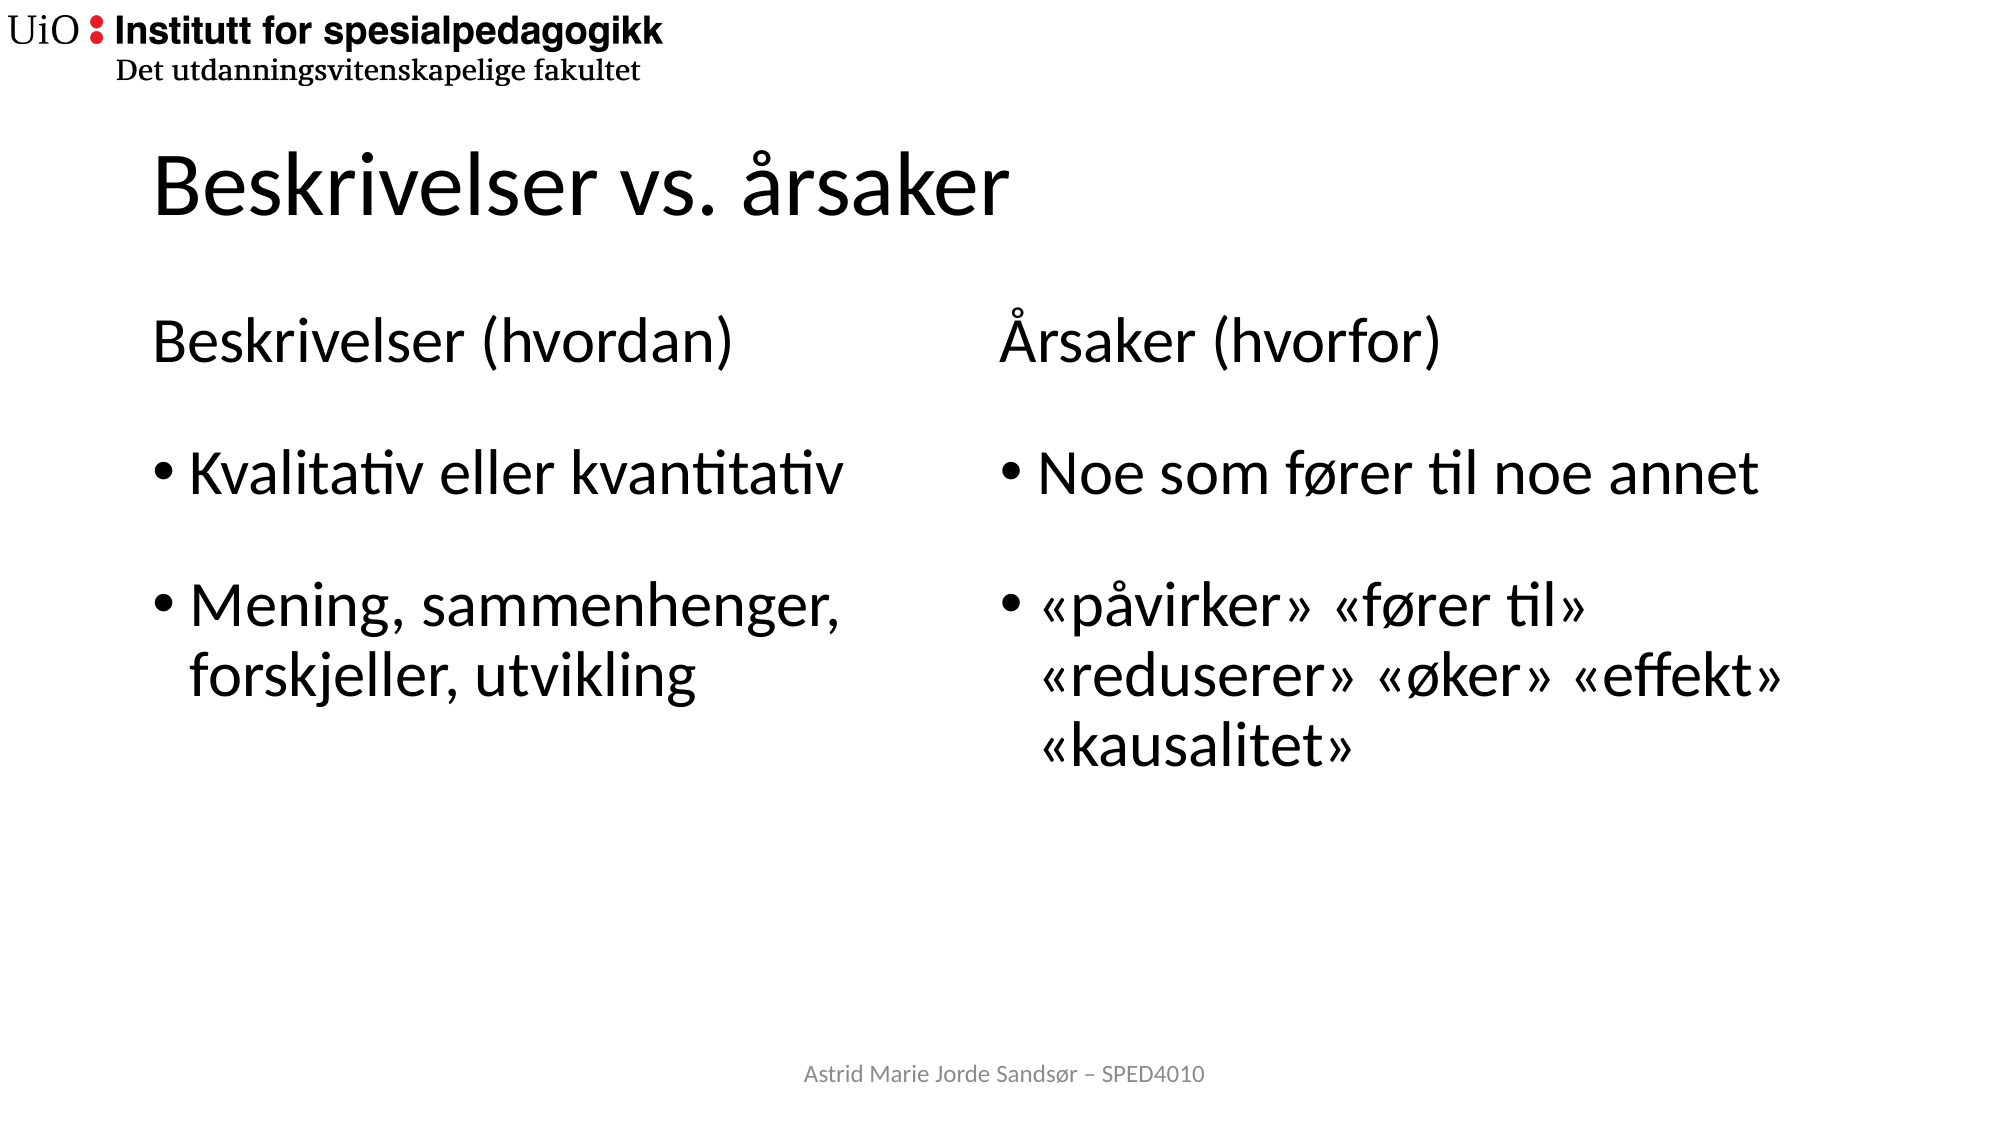

# Beskrivelser vs. årsaker
Beskrivelser (hvordan)
Kvalitativ eller kvantitativ
Mening, sammenhenger, forskjeller, utvikling

Årsaker (hvorfor)
Noe som fører til noe annet
«påvirker» «fører til» «reduserer» «øker» «effekt» «kausalitet»

Astrid Marie Jorde Sandsør – SPED4010